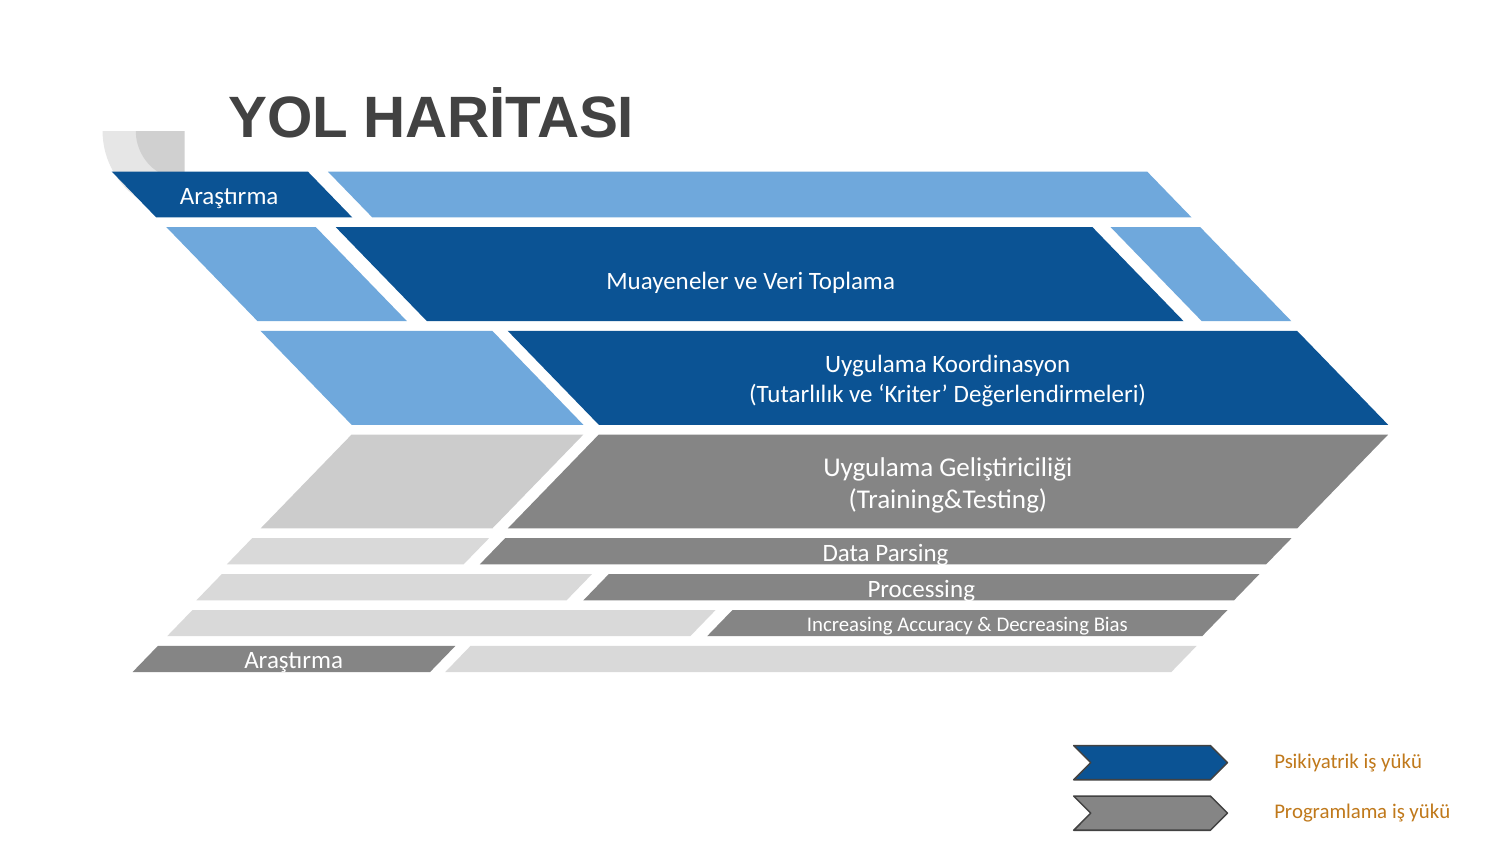

# YOL HARİTASI
Araştırma

Muayeneler ve Veri Toplama

Uygulama Koordinasyon
(Tutarlılık ve ‘Kriter’ Değerlendirmeleri)

Uygulama Geliştiriciliği
(Training&Testing)

Data Parsing

Processing

Increasing Accuracy & Decreasing Bias
Araştırma

Psikiyatrik iş yükü

Programlama iş yükü